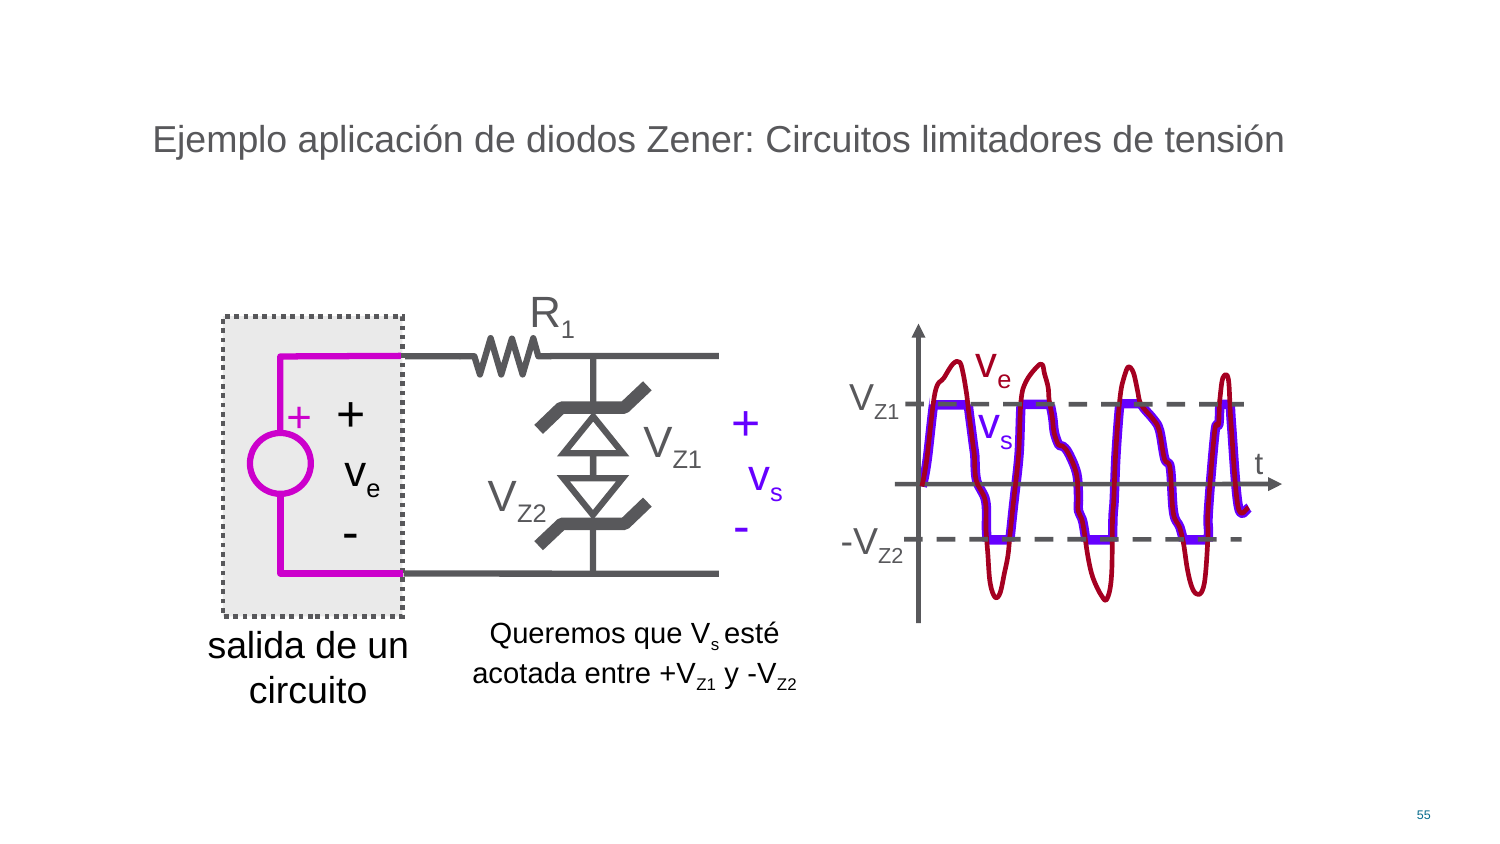

Ejemplo aplicación de diodos Zener: Circuitos limitadores de tensión
R1

+
vs
-
VZ1
VZ2

+
ve
-
+

salida de un circuito

t
ve

vs
VZ1

-VZ2
Queremos que Vs esté acotada entre +VZ1 y -VZ2